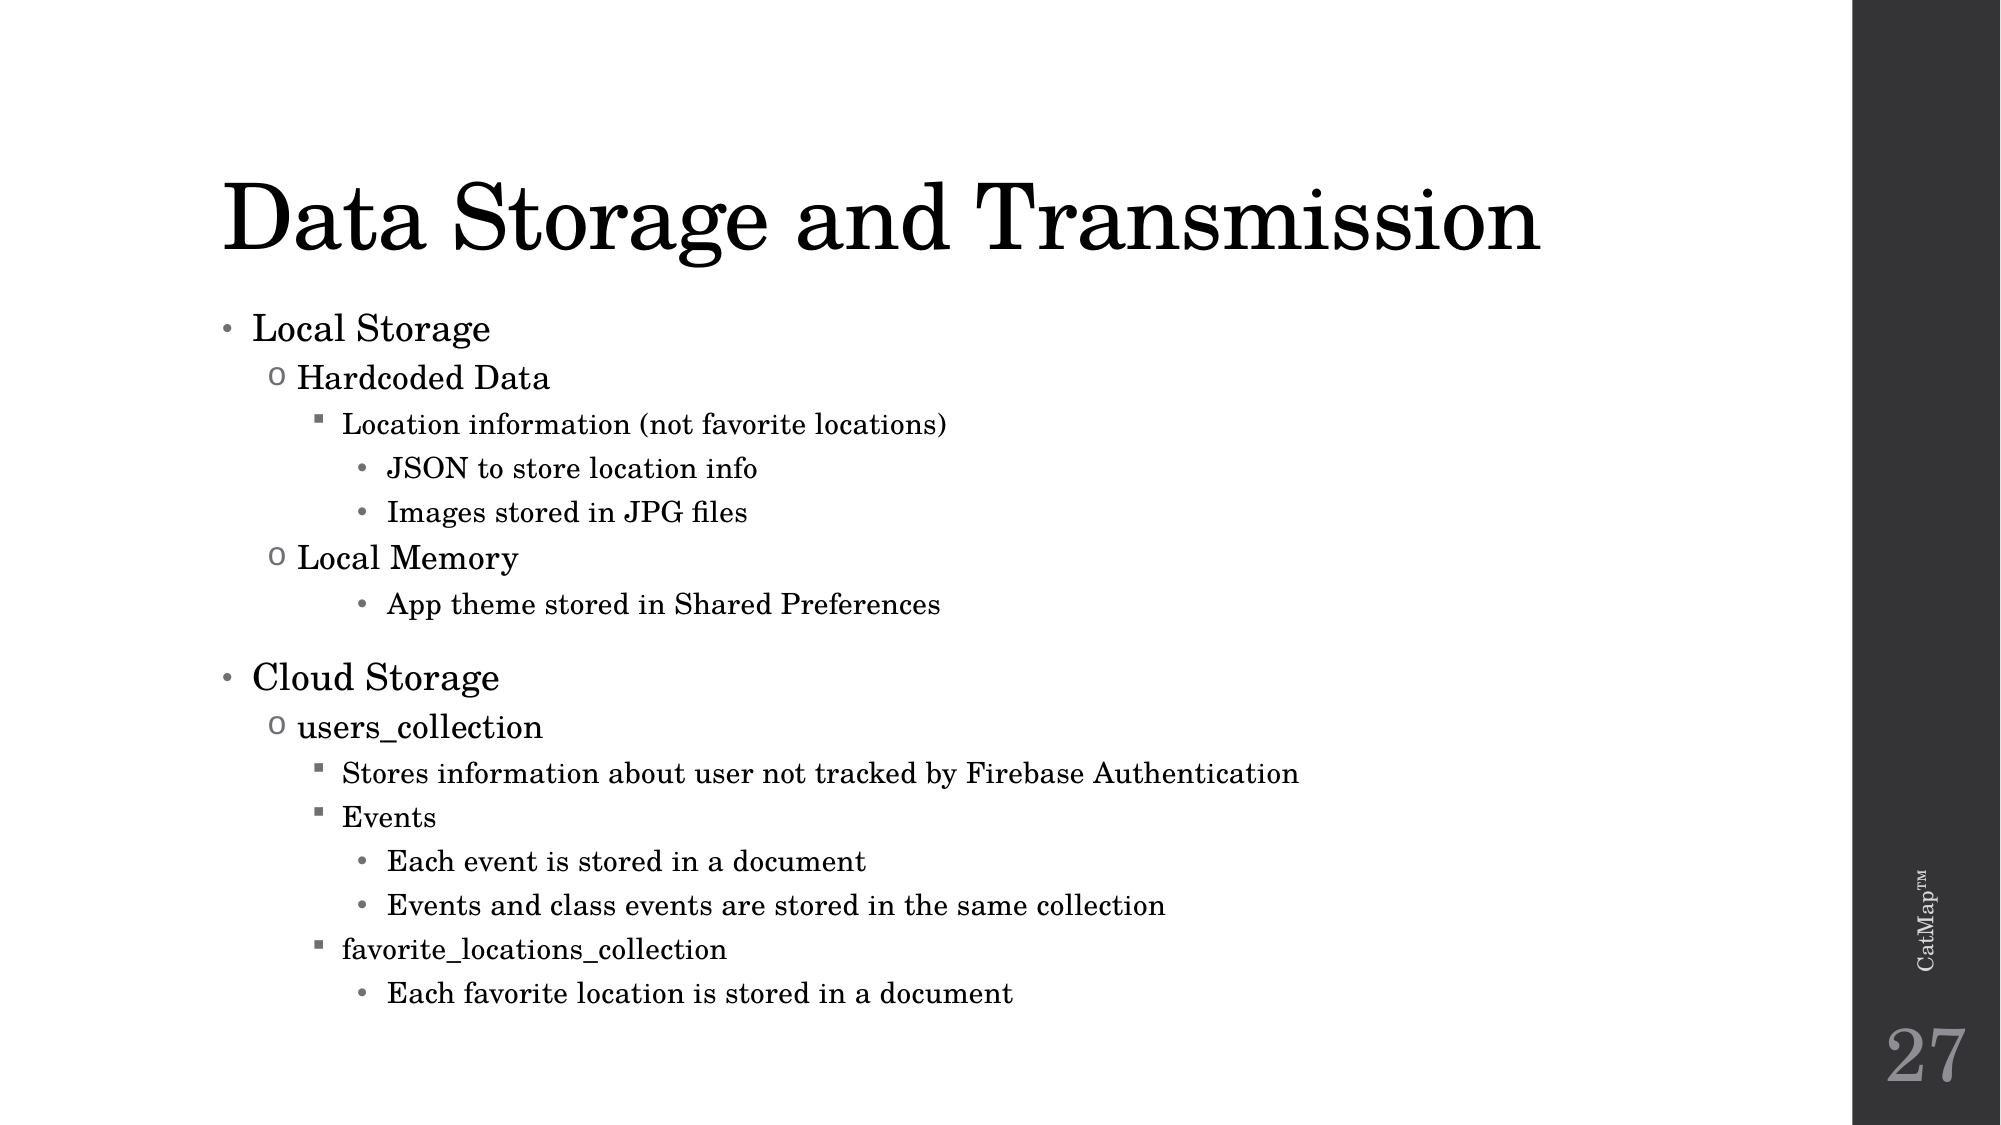

# Data Storage and Transmission
Local Storage
Hardcoded Data
Location information (not favorite locations)
JSON to store location info
Images stored in JPG files
Local Memory
App theme stored in Shared Preferences
Cloud Storage
users_collection
Stores information about user not tracked by Firebase Authentication
Events
Each event is stored in a document
Events and class events are stored in the same collection
favorite_locations_collection
Each favorite location is stored in a document
CatMap™
27